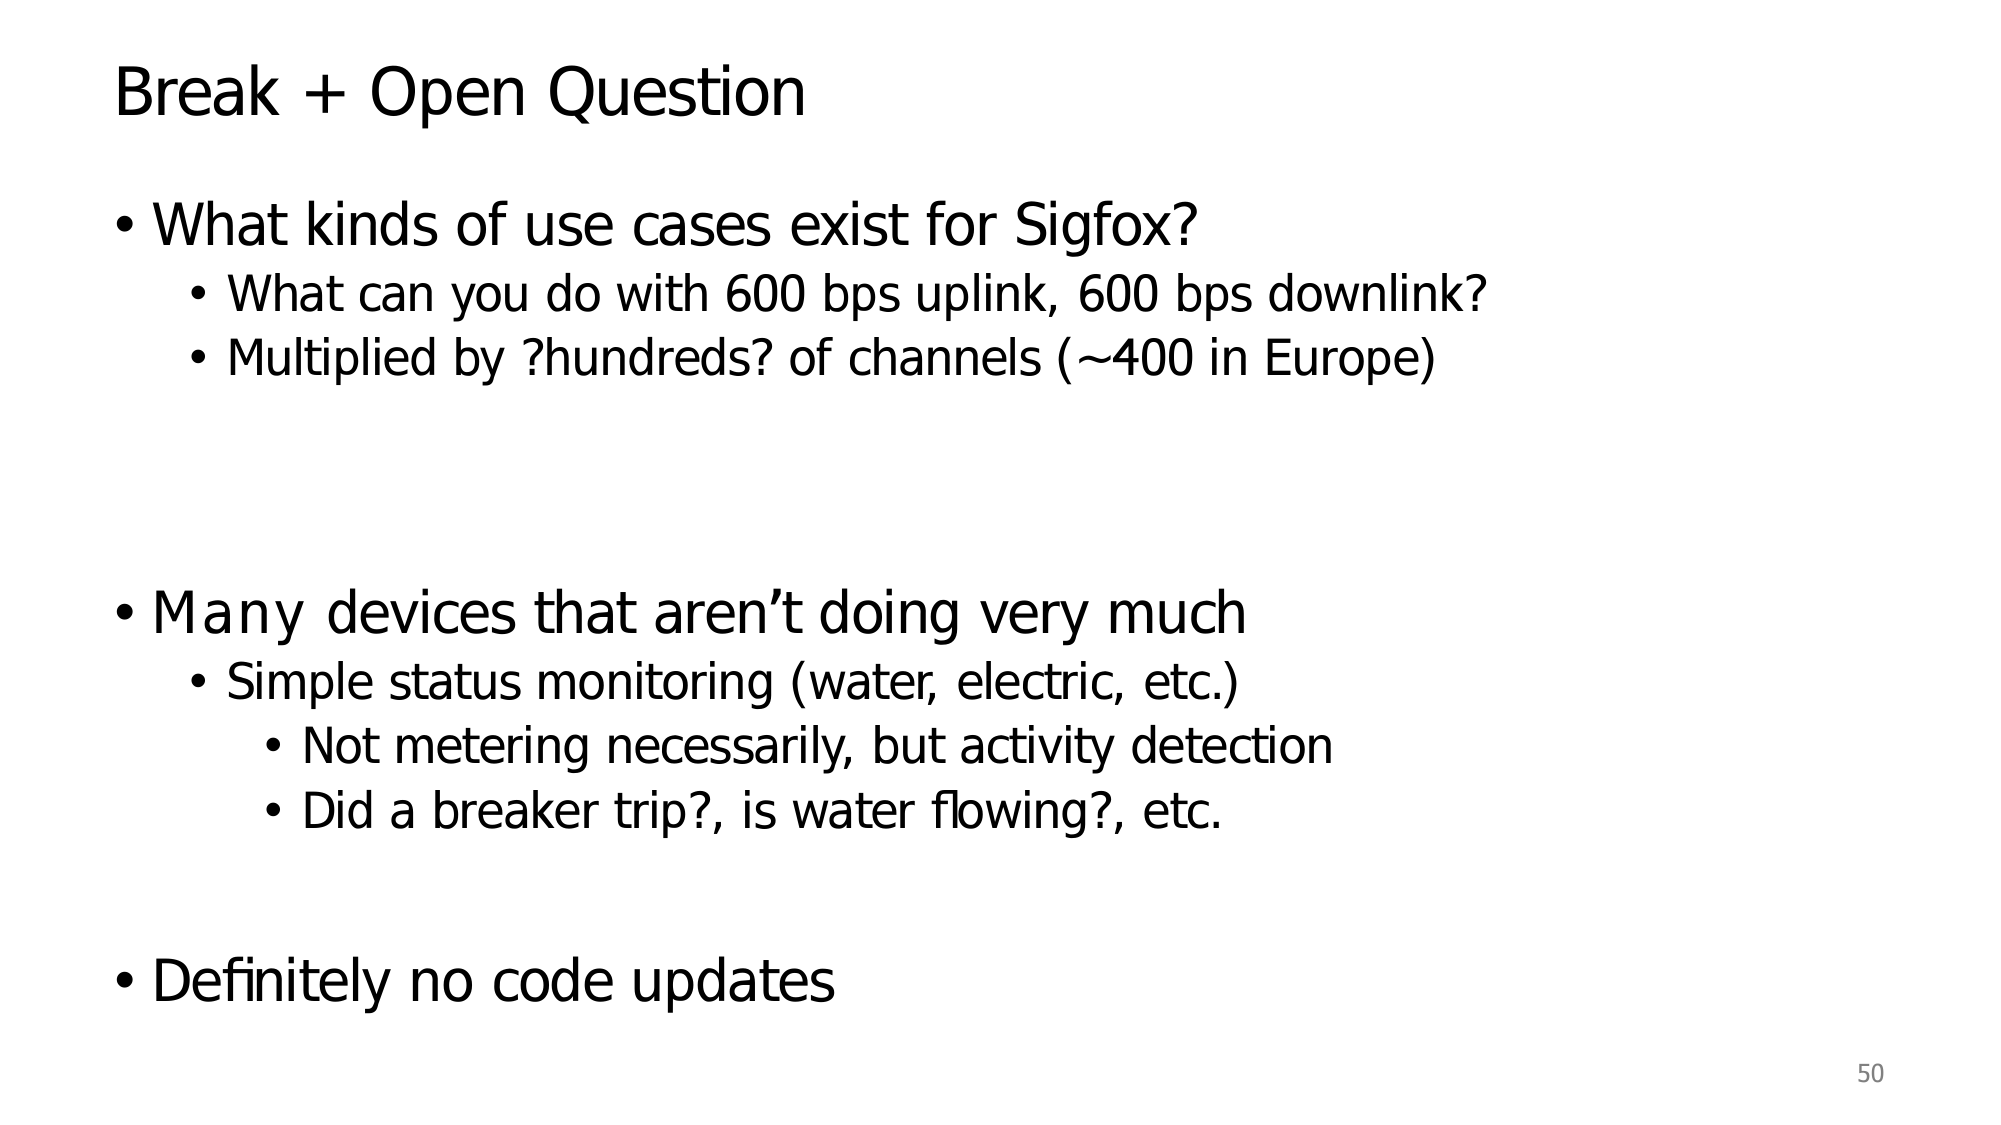

# Break + Open Question
What kinds of use cases exist for Sigfox?
What can you do with 600 bps uplink, 600 bps downlink?
Multiplied by ?hundreds? of channels (~400 in Europe)

Many devices that aren’t doing very much
Simple status monitoring (water, electric, etc.)
Not metering necessarily, but activity detection
Did a breaker trip?, is water flowing?, etc.

Definitely no code updates
50